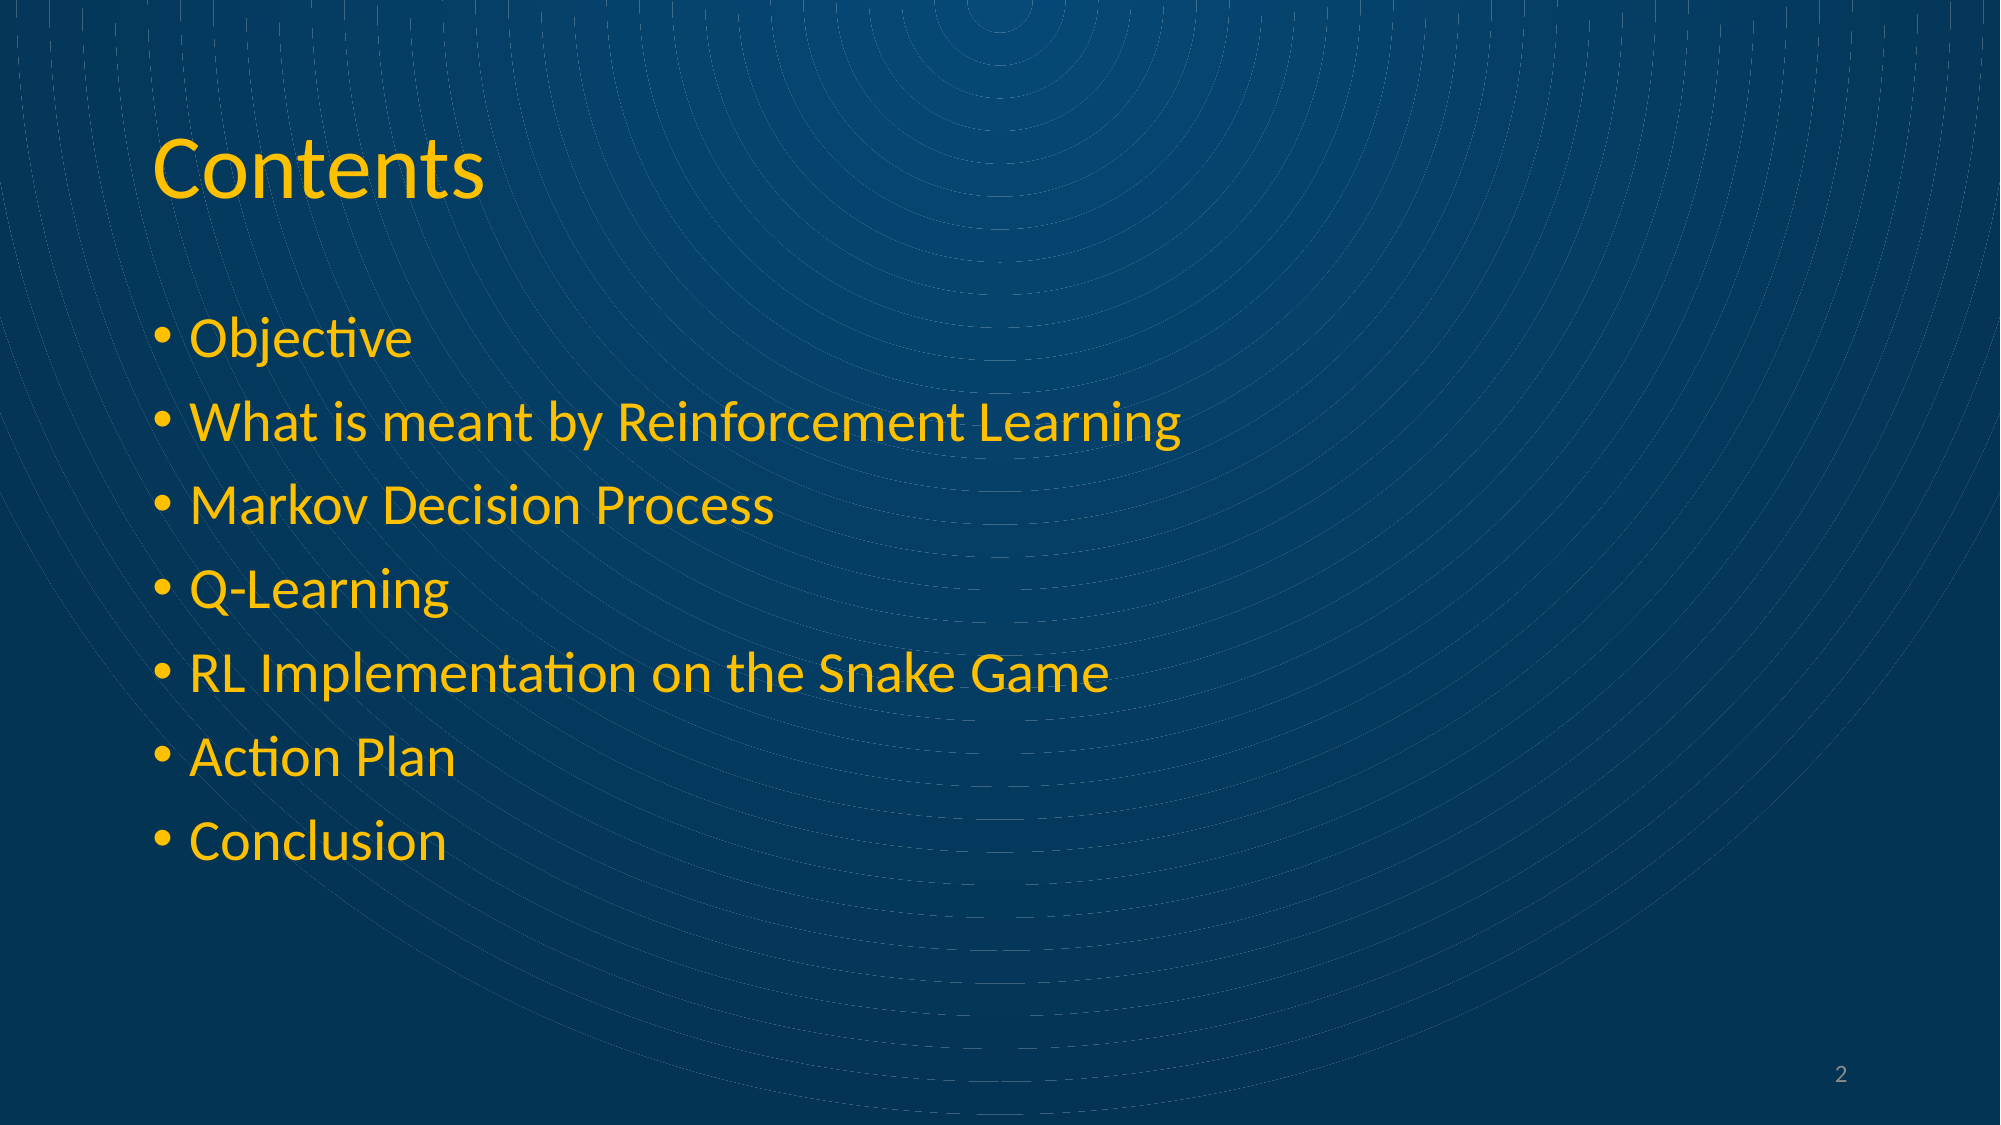

# Contents
Objective
What is meant by Reinforcement Learning
Markov Decision Process
Q-Learning
RL Implementation on the Snake Game
Action Plan
Conclusion
2